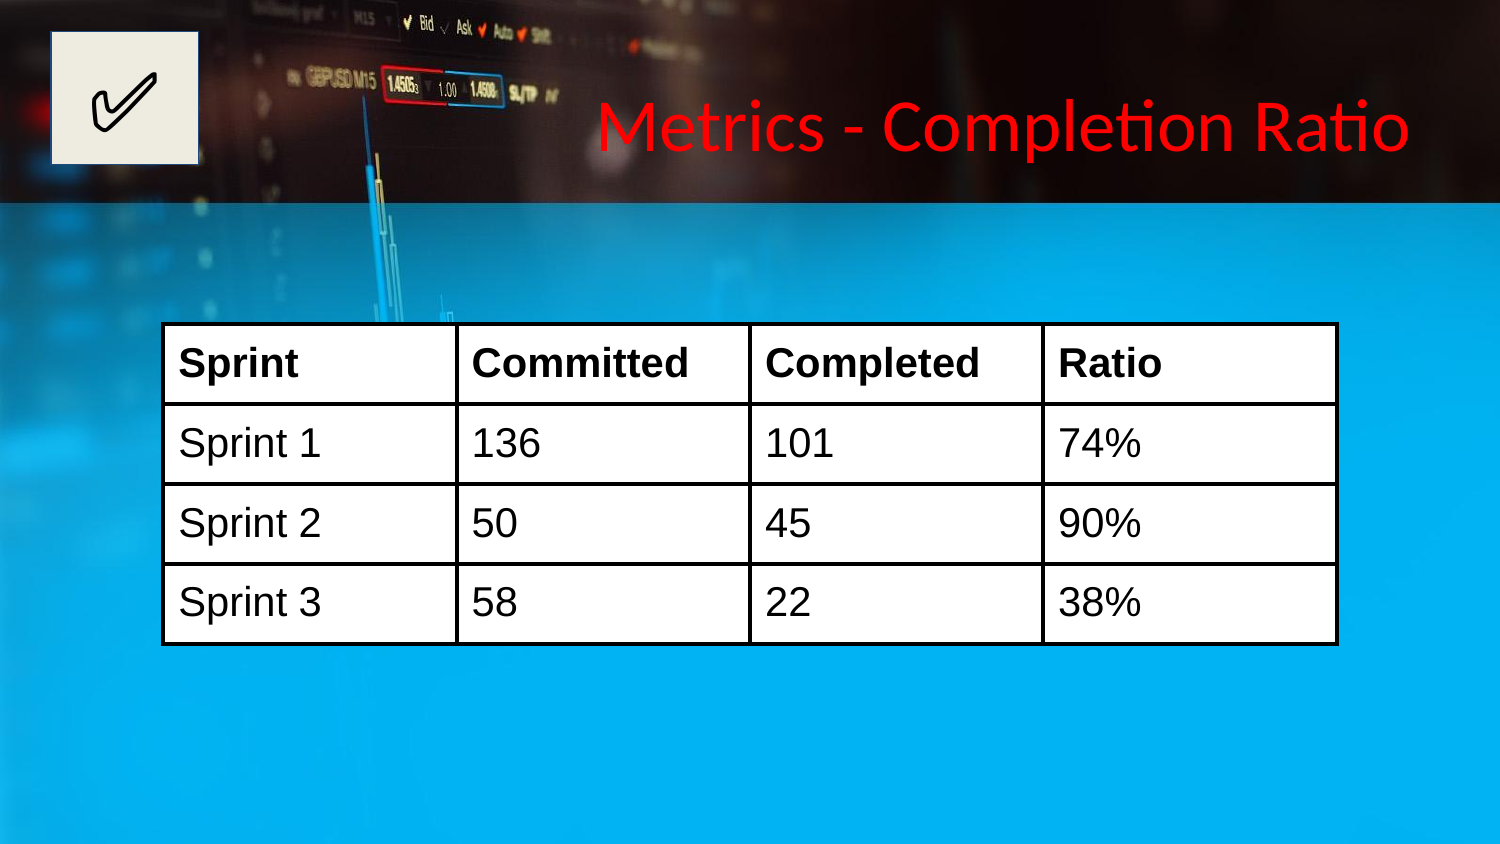

✅
# Metrics - Completion Ratio
| Sprint | Committed | Completed | Ratio |
| --- | --- | --- | --- |
| Sprint 1 | 136 | 101 | 74% |
| Sprint 2 | 50 | 45 | 90% |
| Sprint 3 | 58 | 22 | 38% |